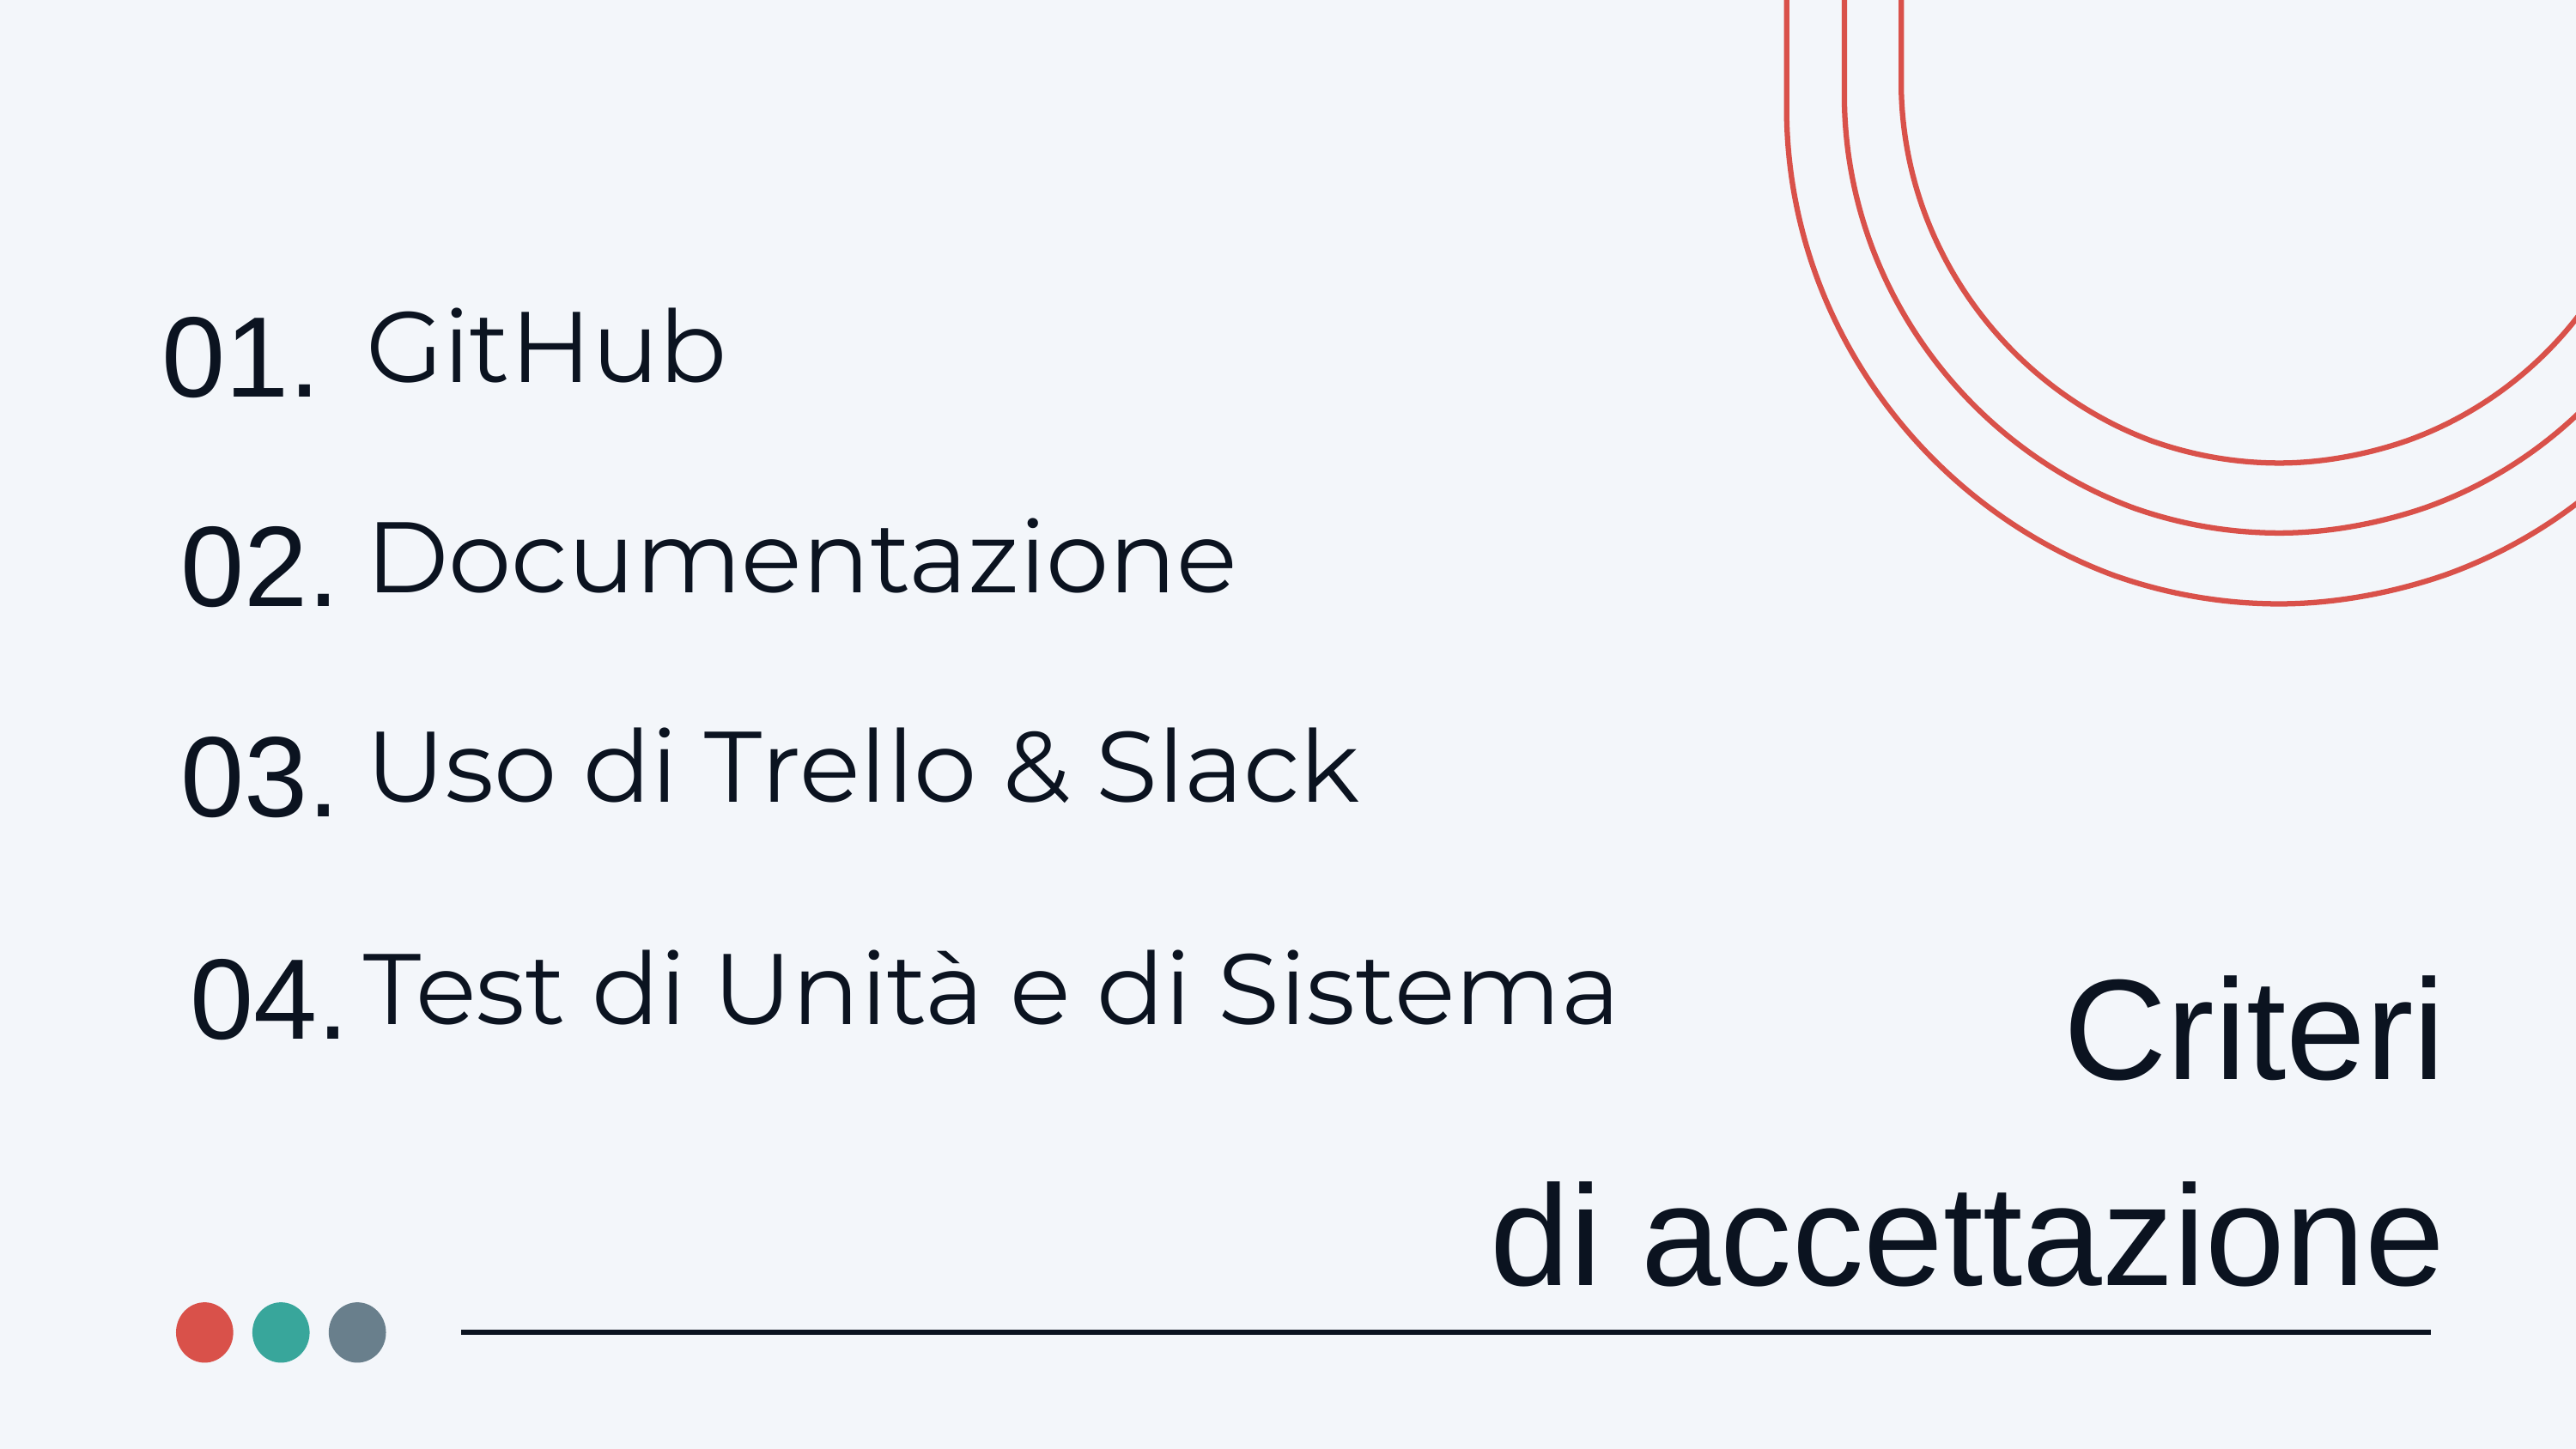

01.
GitHub
02.
Documentazione
03.
Uso di Trello & Slack
04.
Test di Unità e di Sistema
Criteri
di accettazione